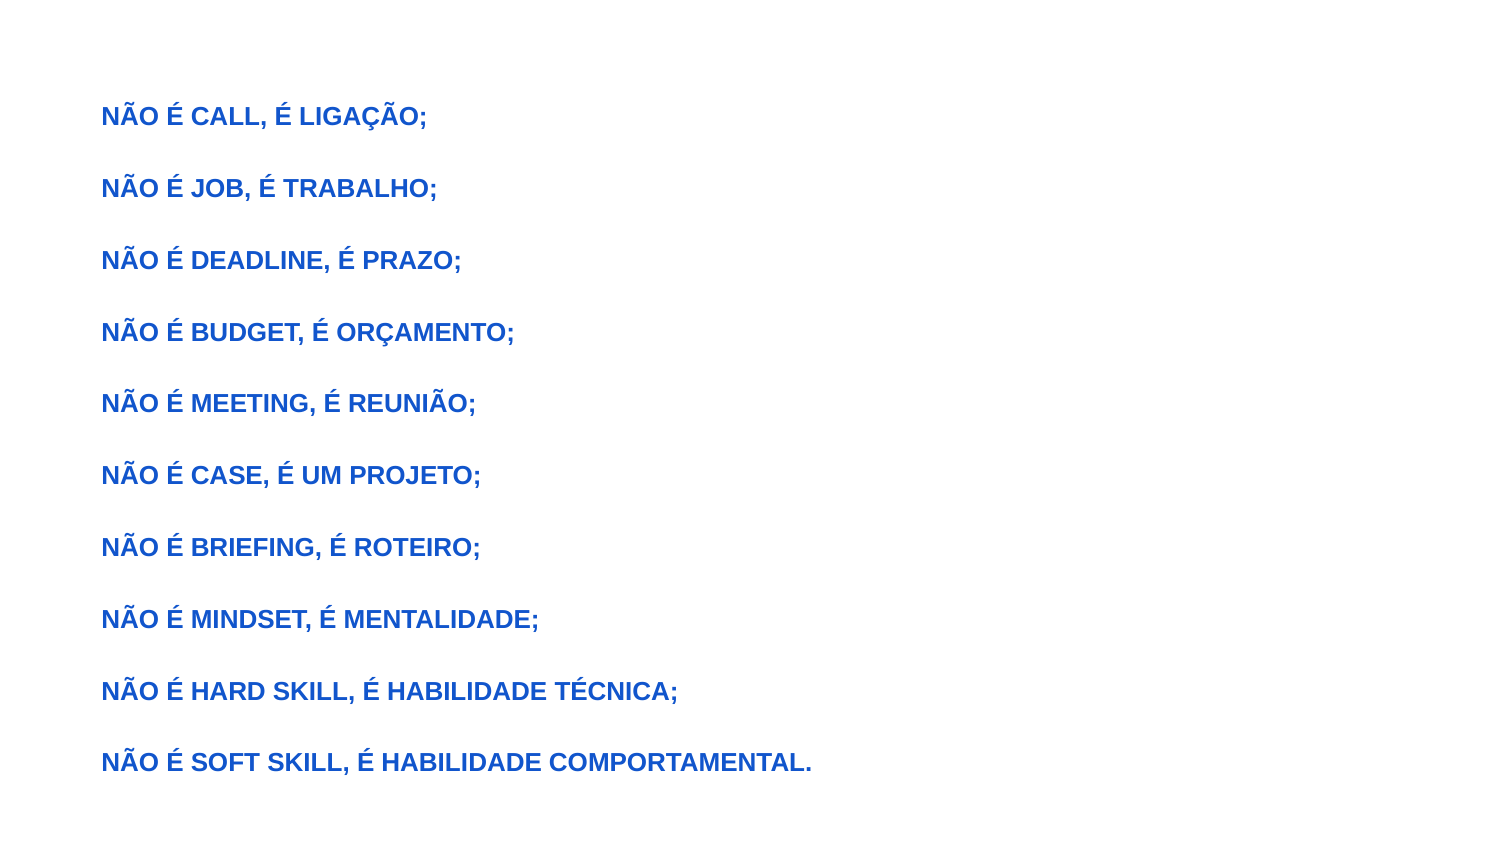

NÃO É CALL, É LIGAÇÃO;

NÃO É JOB, É TRABALHO;

NÃO É DEADLINE, É PRAZO;

NÃO É BUDGET, É ORÇAMENTO;

NÃO É MEETING, É REUNIÃO;

NÃO É CASE, É UM PROJETO;

NÃO É BRIEFING, É ROTEIRO;

NÃO É MINDSET, É MENTALIDADE;

NÃO É HARD SKILL, É HABILIDADE TÉCNICA;

NÃO É SOFT SKILL, É HABILIDADE COMPORTAMENTAL.